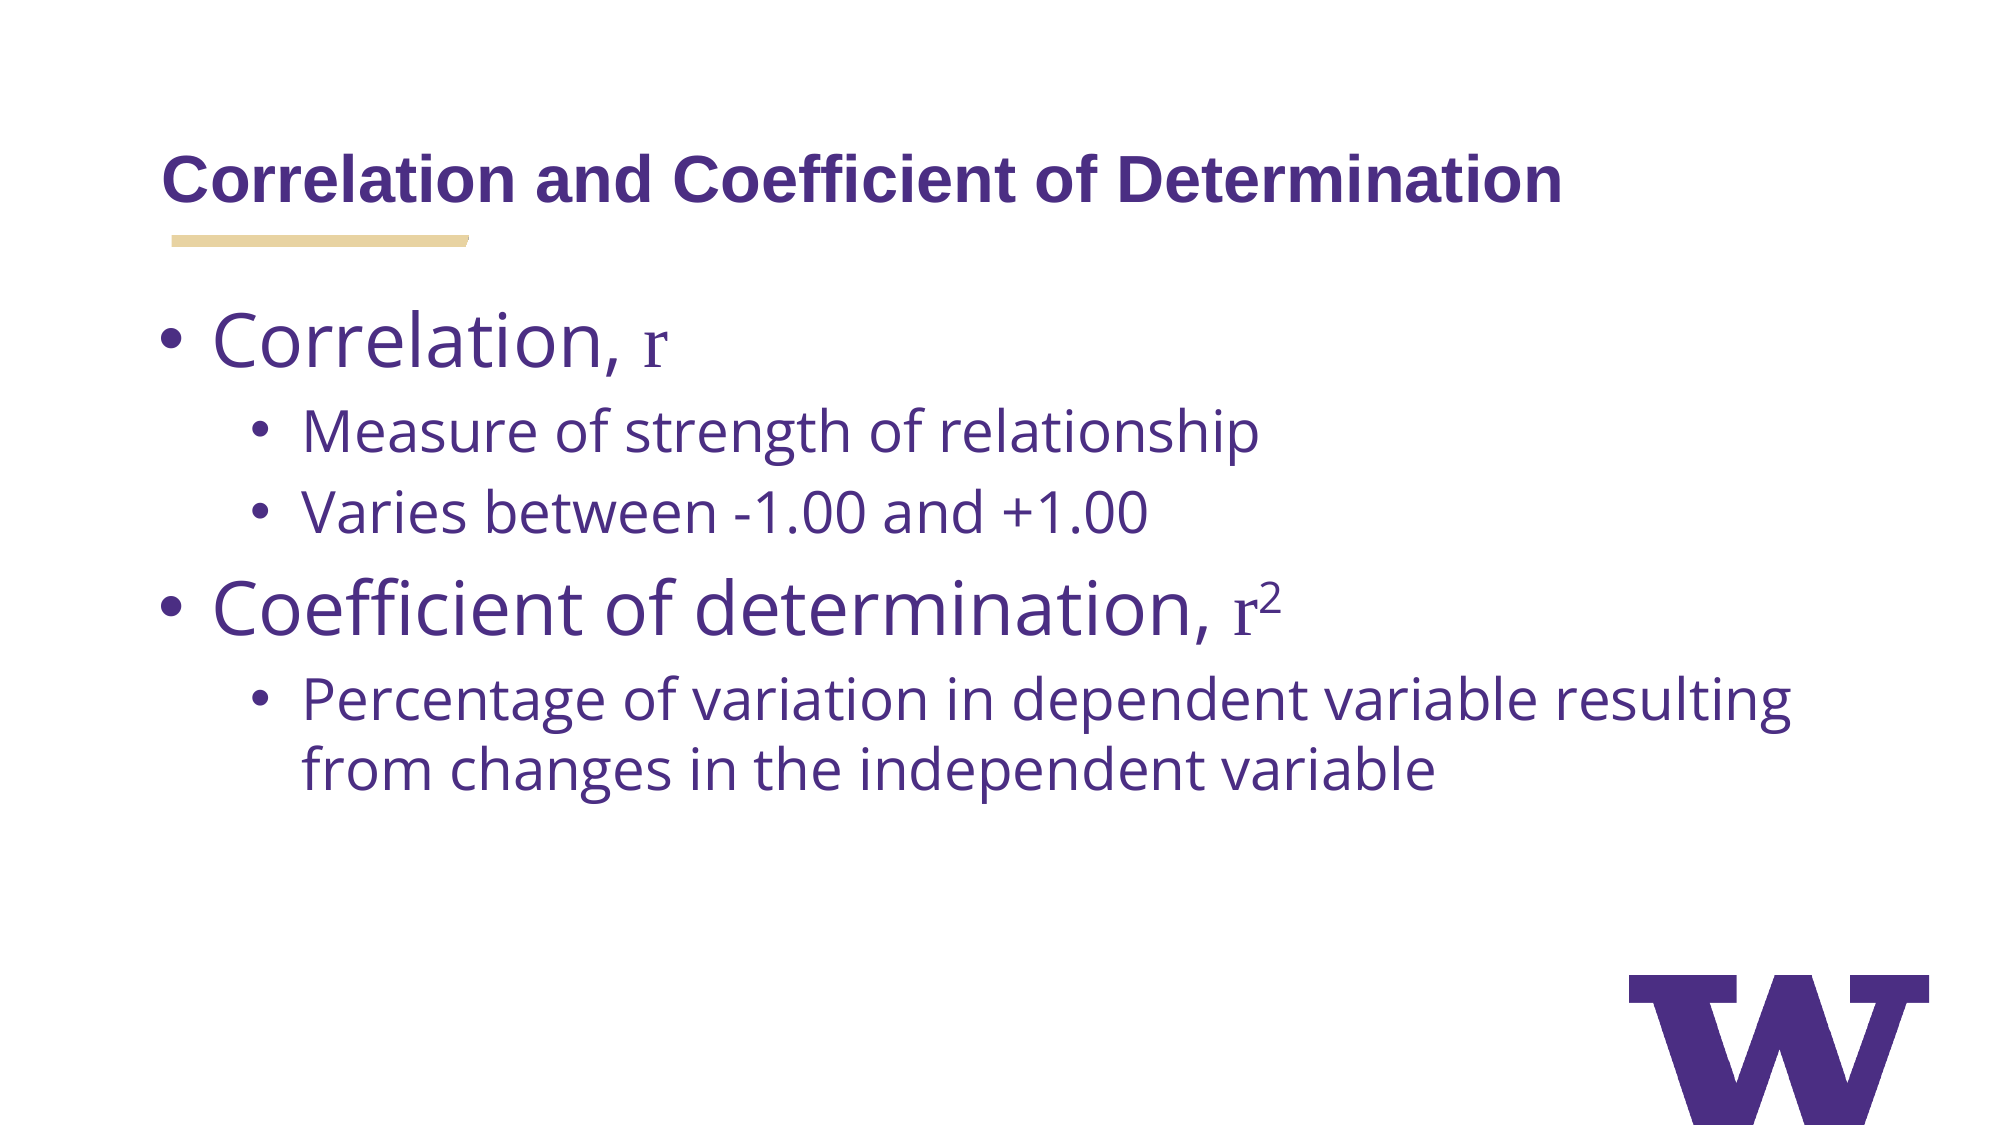

# Correlation and Coefficient of Determination
Correlation, r
Measure of strength of relationship
Varies between -1.00 and +1.00
Coefficient of determination, r2
Percentage of variation in dependent variable resulting from changes in the independent variable